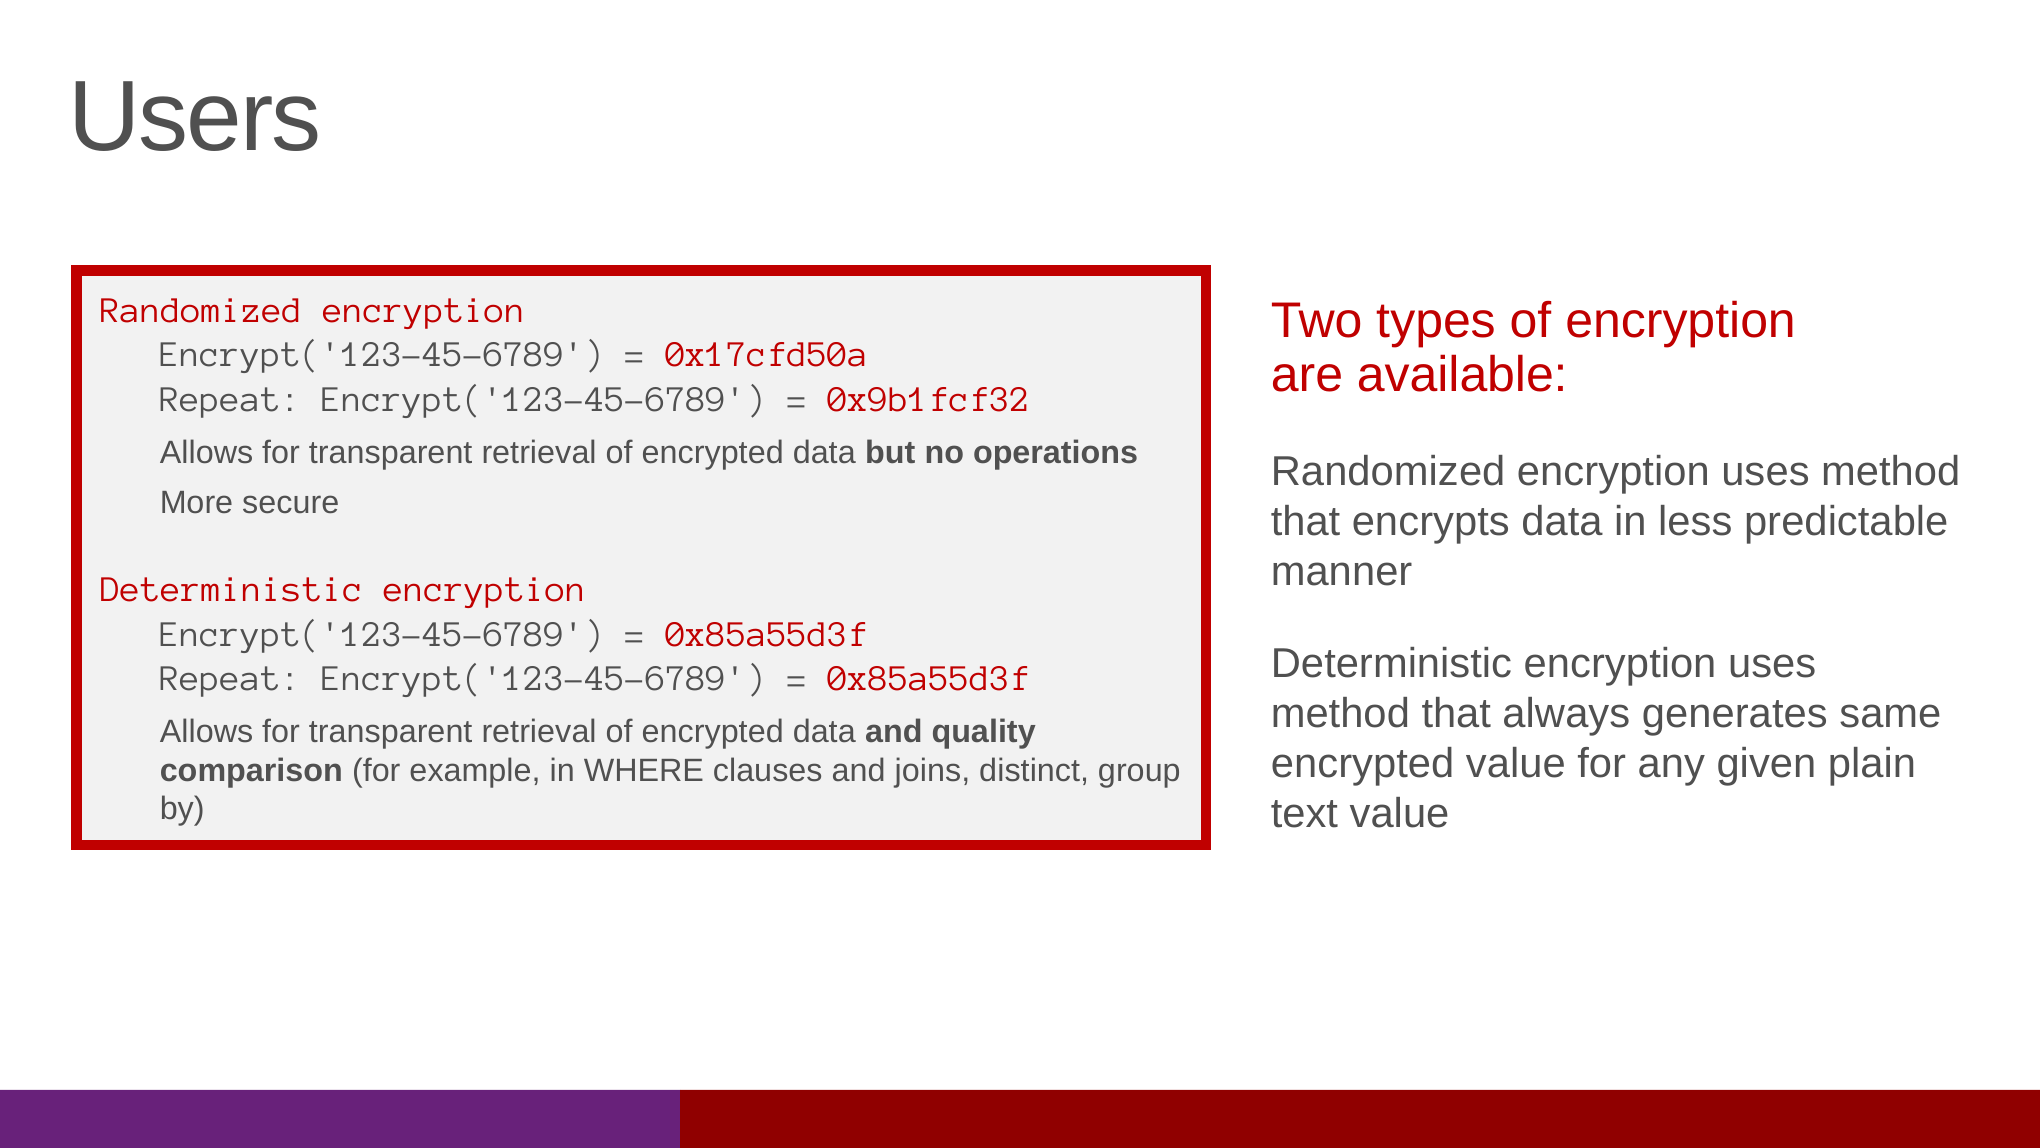

Users
Randomized encryption
Encrypt('123-45-6789') = 0x17cfd50a
Repeat: Encrypt('123-45-6789') = 0x9b1fcf32
Allows for transparent retrieval of encrypted data but no operations
More secure
Deterministic encryption
Encrypt('123-45-6789') = 0x85a55d3f
Repeat: Encrypt('123-45-6789') = 0x85a55d3f
Allows for transparent retrieval of encrypted data and quality comparison (for example, in WHERE clauses and joins, distinct, group by)
Two types of encryption
are available:
Randomized encryption uses method that encrypts data in less predictable manner
Deterministic encryption uses method that always generates same encrypted value for any given plain text value